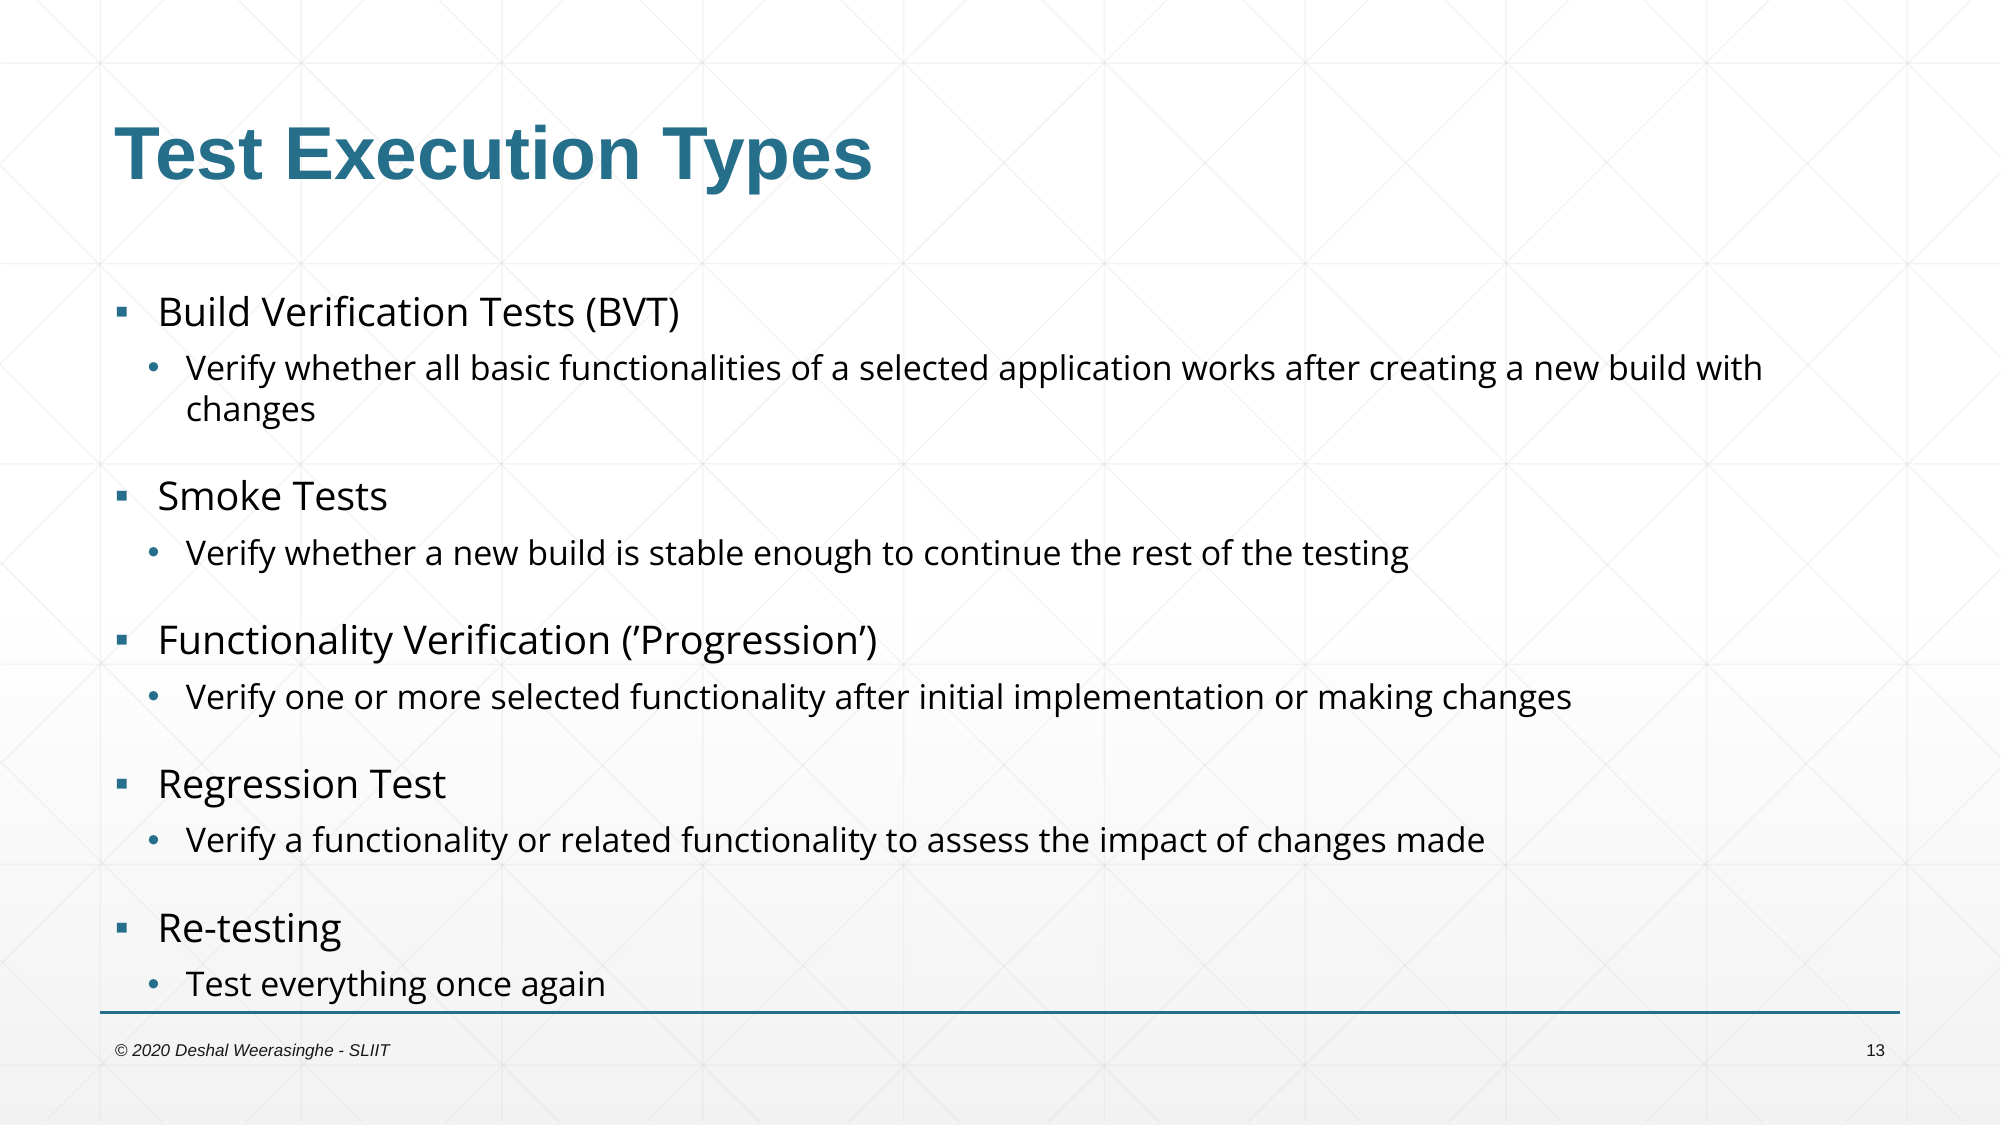

# Test Execution Types
Build Verification Tests (BVT)
Verify whether all basic functionalities of a selected application works after creating a new build with changes
Smoke Tests
Verify whether a new build is stable enough to continue the rest of the testing
Functionality Verification (’Progression’)
Verify one or more selected functionality after initial implementation or making changes
Regression Test
Verify a functionality or related functionality to assess the impact of changes made
Re-testing
Test everything once again
© 2020 Deshal Weerasinghe - SLIIT
13